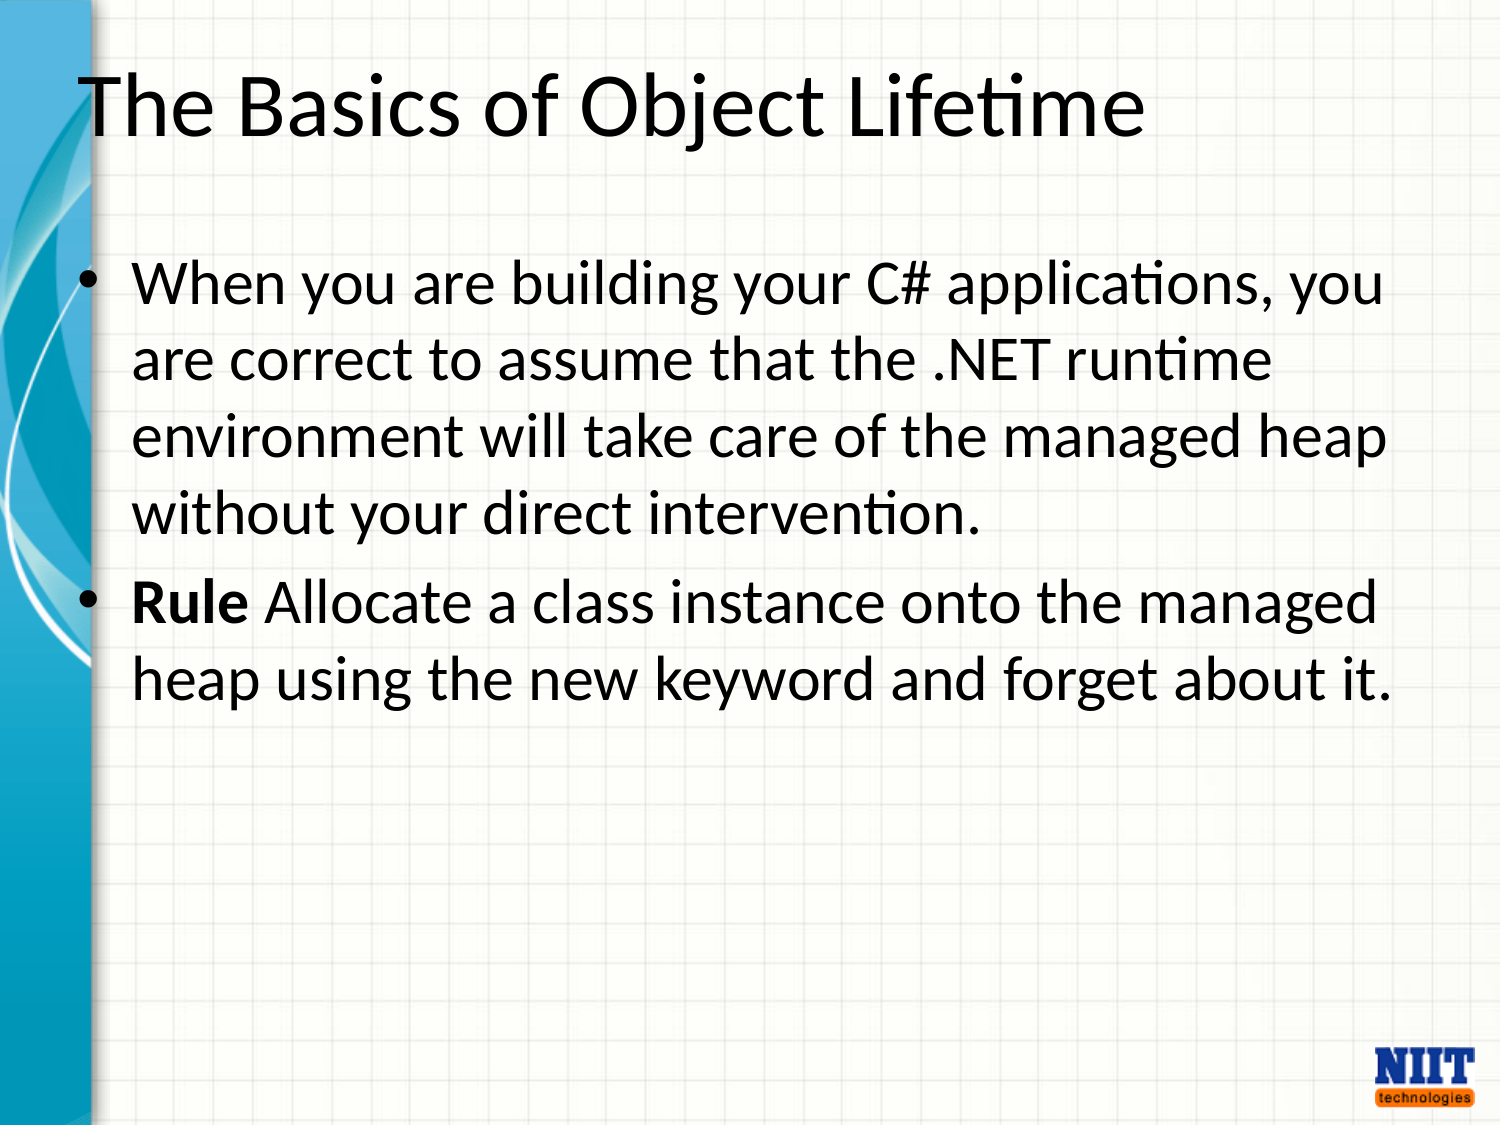

# The Basics of Object Lifetime
When you are building your C# applications, you are correct to assume that the .NET runtime environment will take care of the managed heap without your direct intervention.
Rule Allocate a class instance onto the managed heap using the new keyword and forget about it.